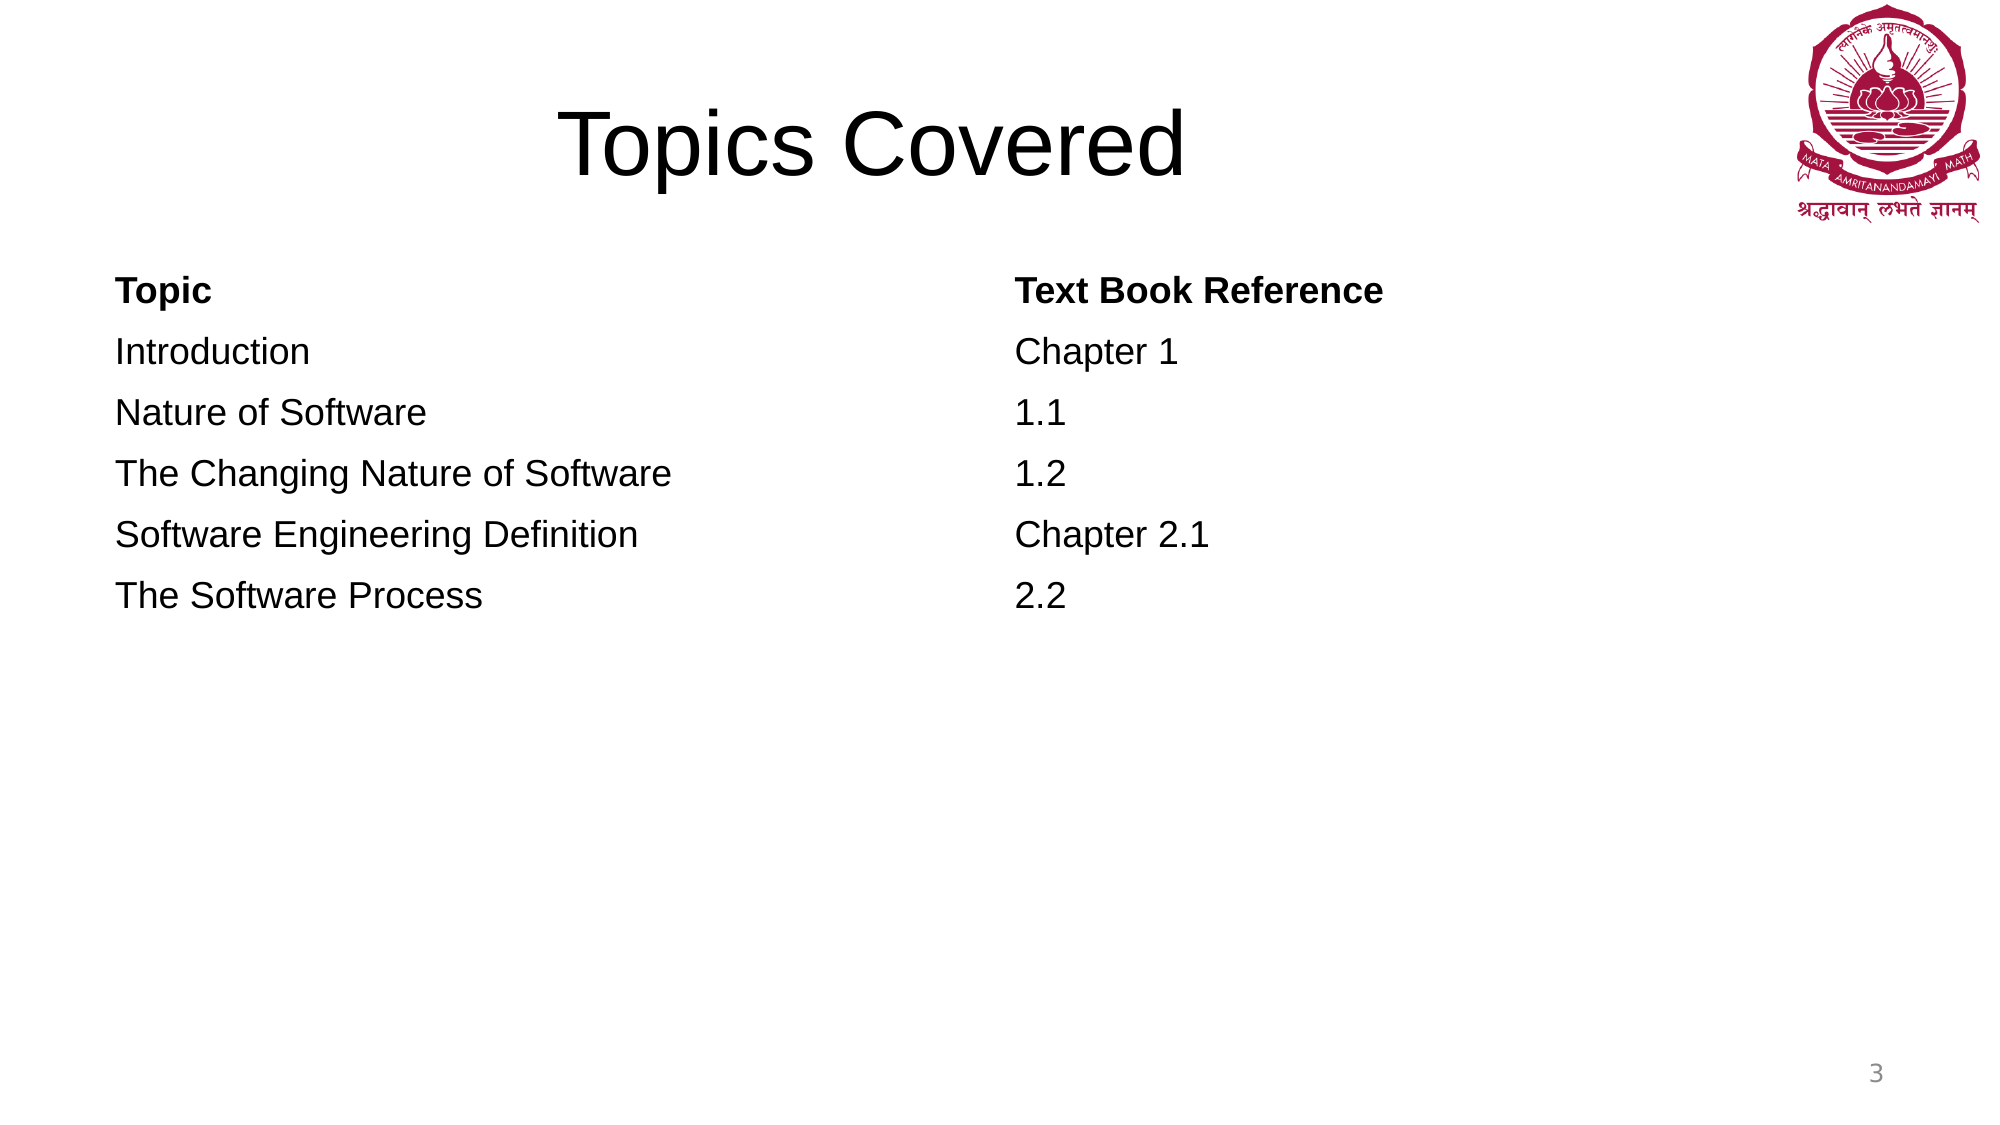

# Topics Covered
| Topic | Text Book Reference |
| --- | --- |
| Introduction | Chapter 1 |
| Nature of Software | 1.1 |
| The Changing Nature of Software | 1.2 |
| Software Engineering Definition | Chapter 2.1 |
| The Software Process | 2.2 |

3